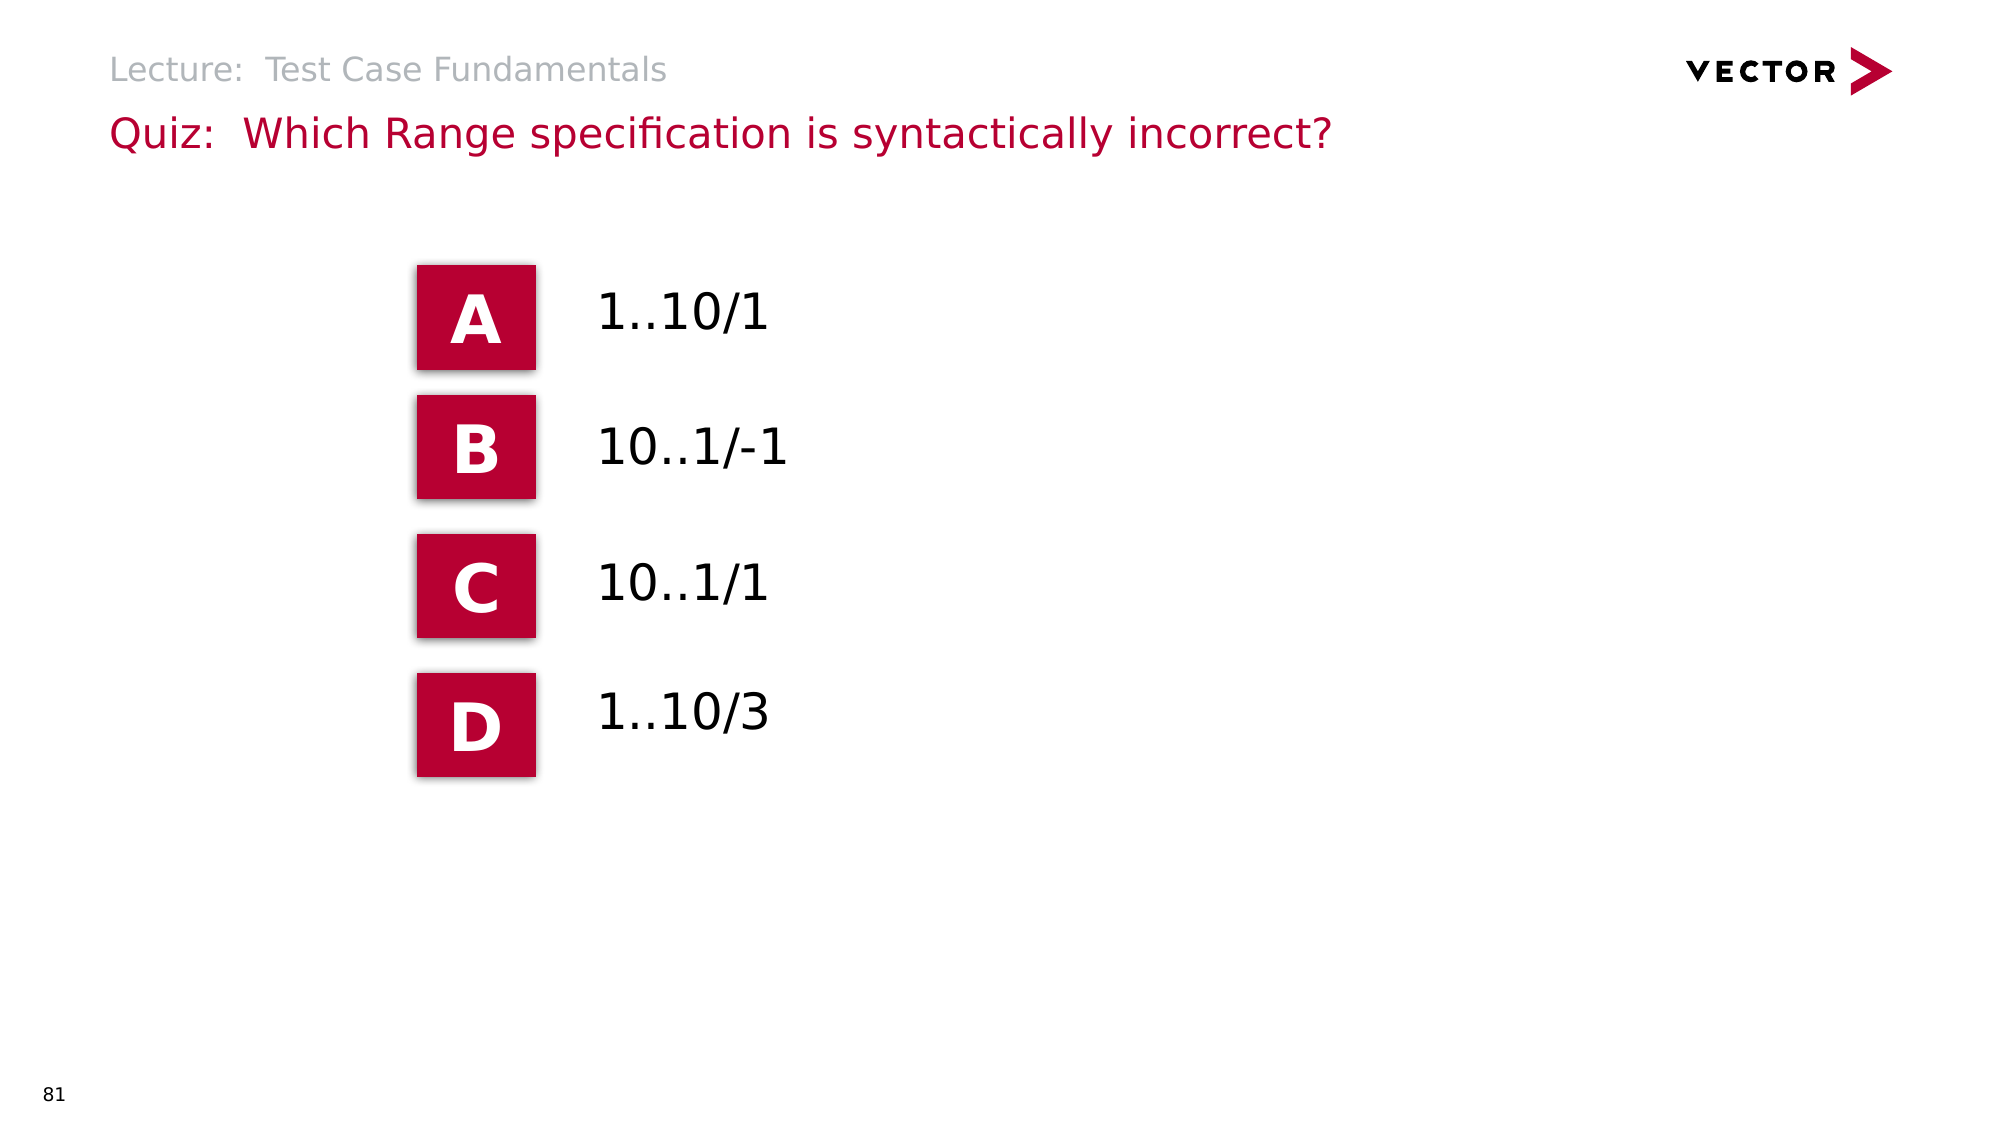

# Lecture:  Test Case Fundamentals
Quiz:  Which Range specification is syntactically incorrect?
A
1..10/1
B
10..1/-1
C
10..1/1
D
1..10/3